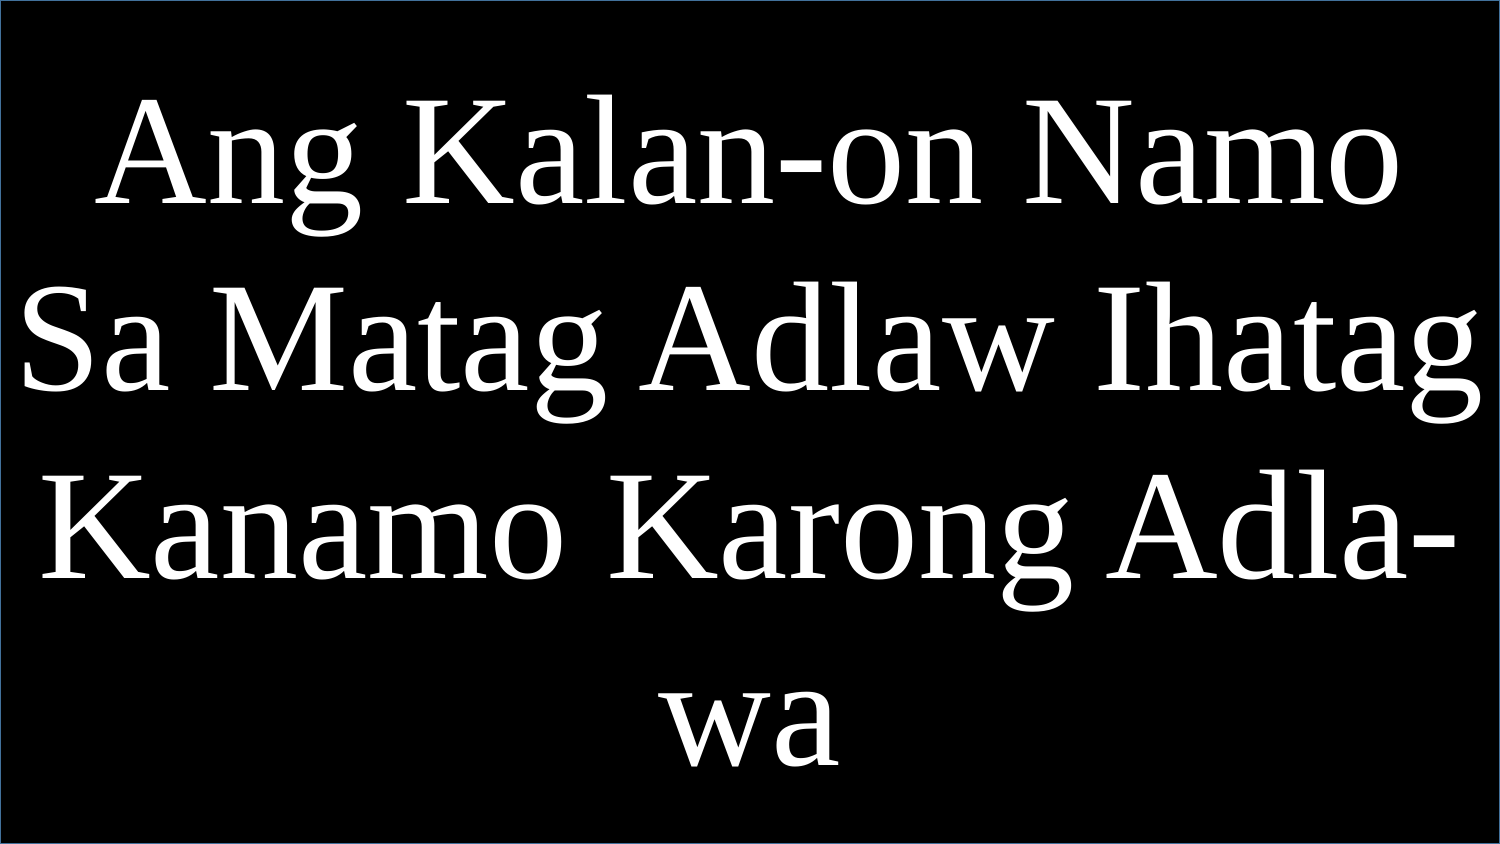

Ang Kalan-on Namo Sa Matag Adlaw Ihatag Kanamo Karong Adla-wa